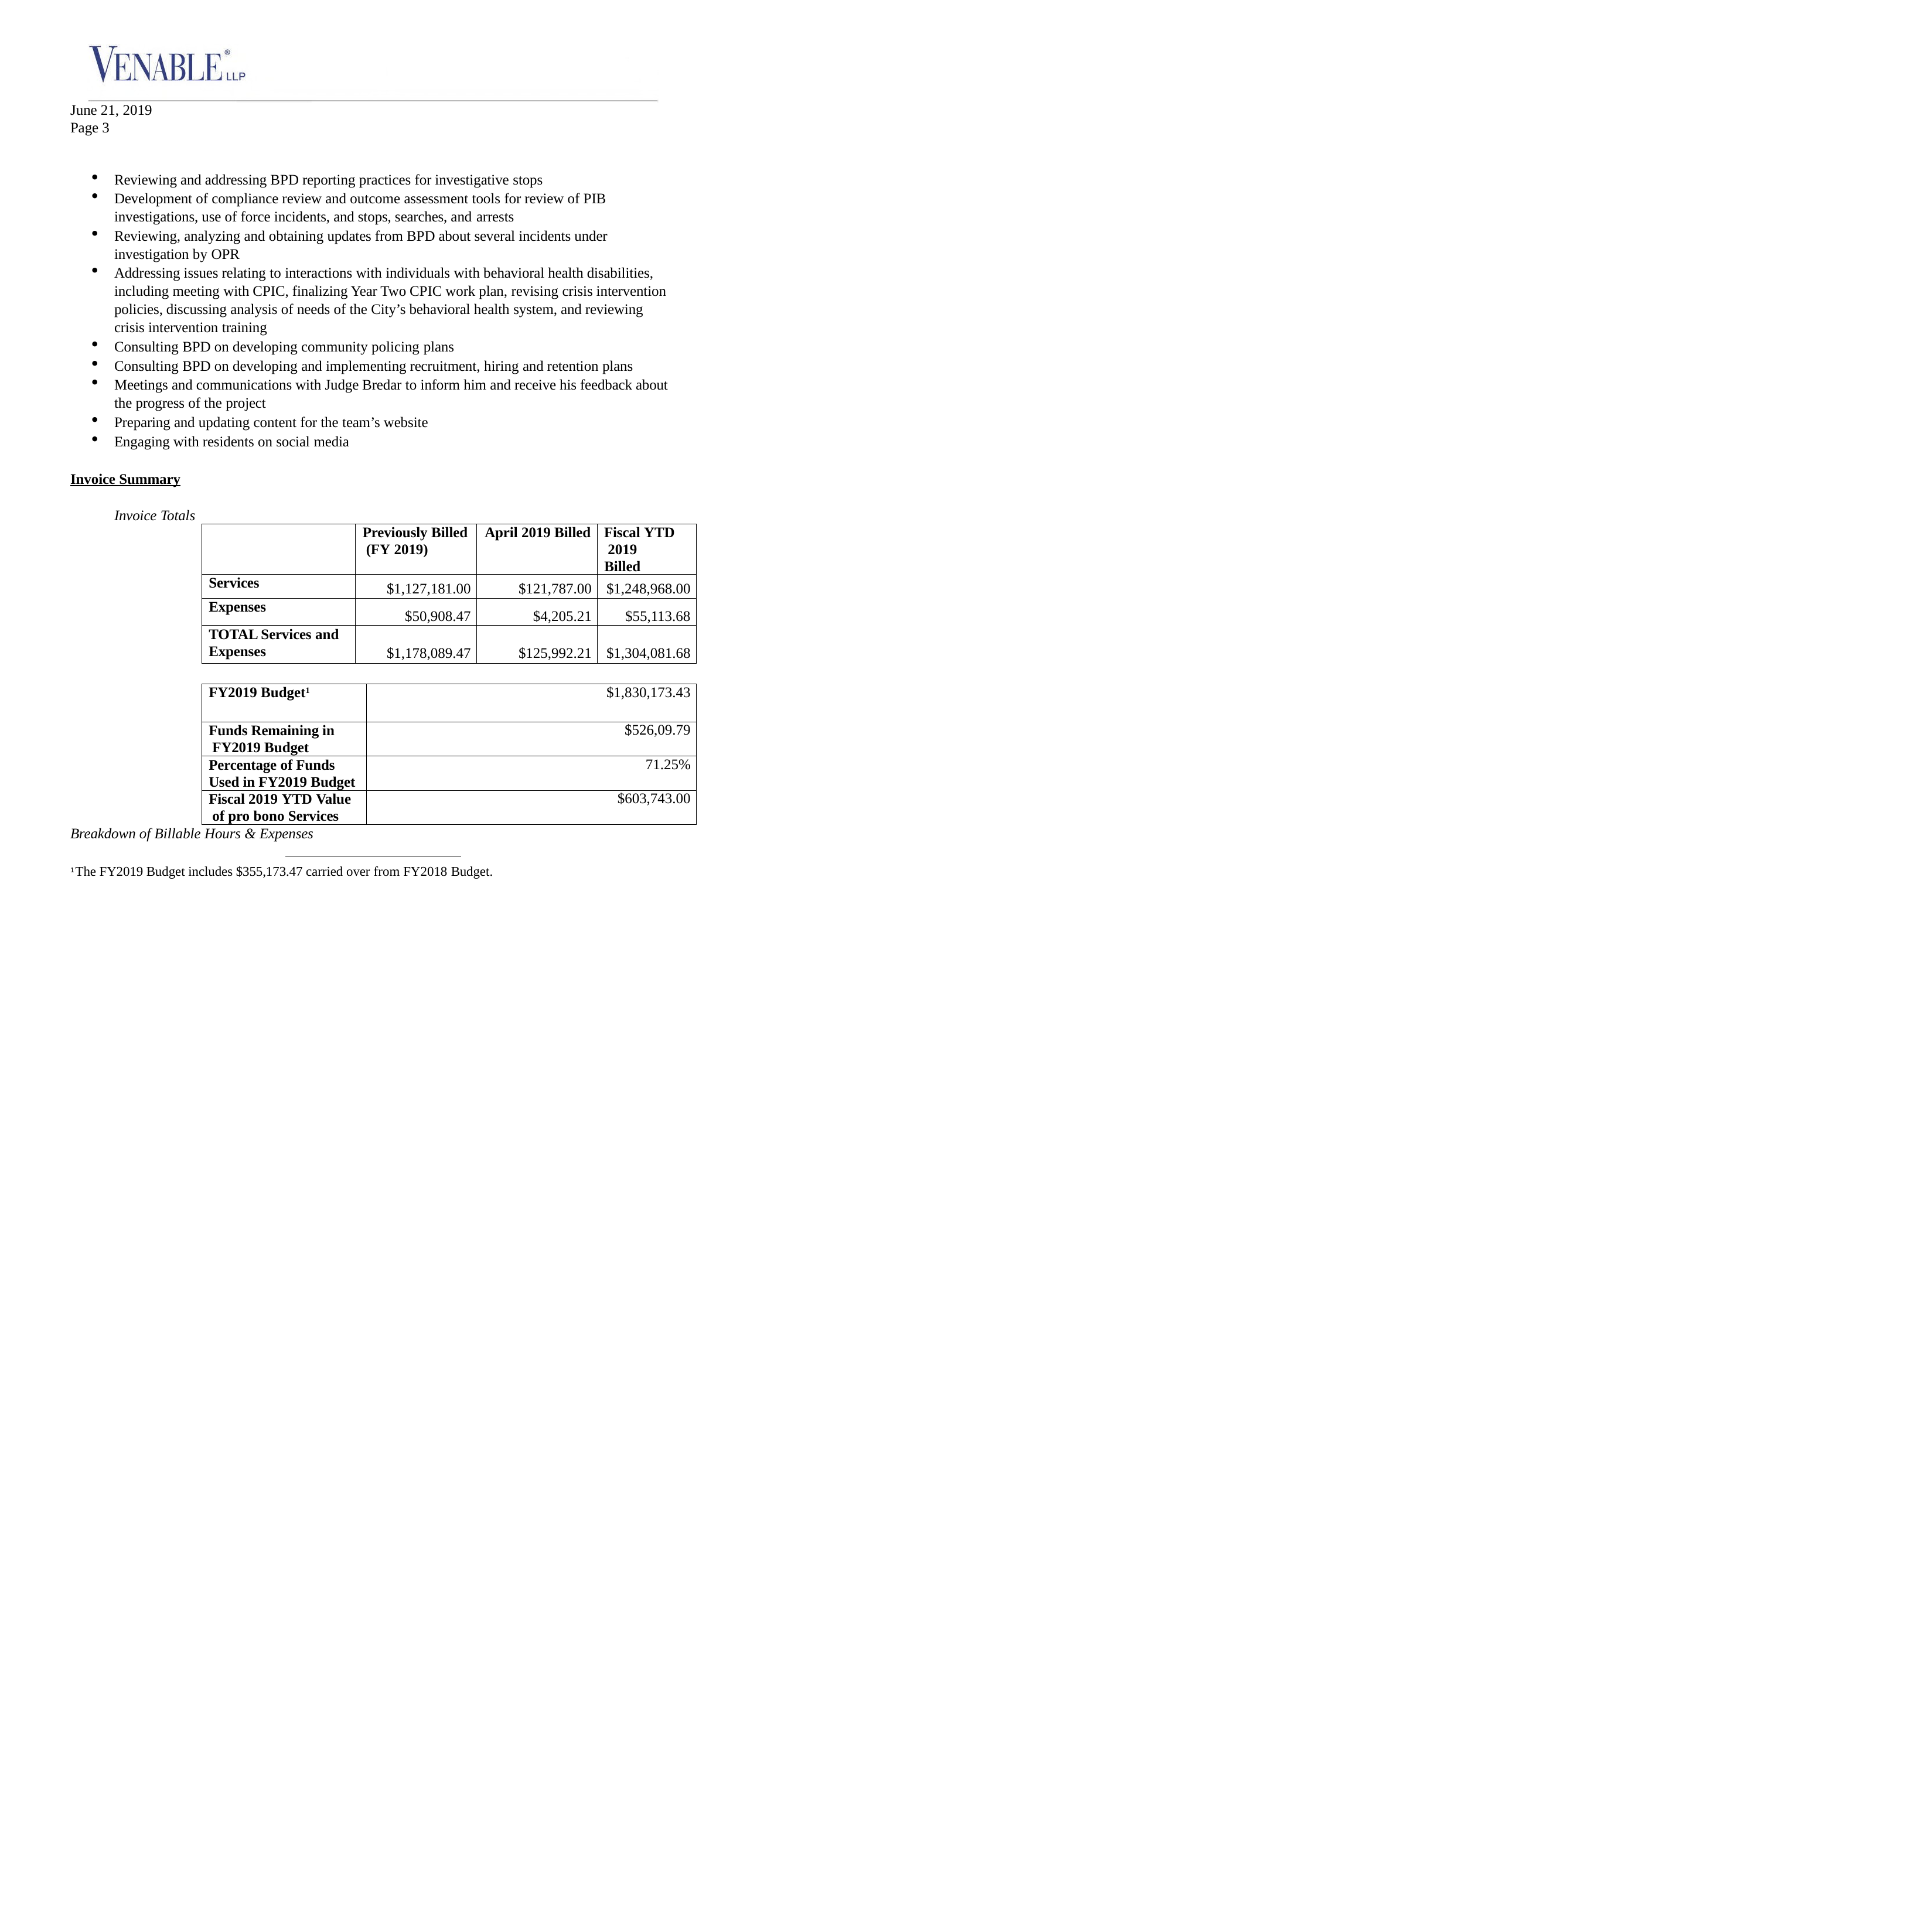

June 21, 2019
Page 3

Reviewing and addressing BPD reporting practices for investigative stops
Development of compliance review and outcome assessment tools for review of PIB  investigations, use of force incidents, and stops, searches, and arrests
Reviewing, analyzing and obtaining updates from BPD about several incidents under  investigation by OPR
Addressing issues relating to interactions with individuals with behavioral health disabilities,  including meeting with CPIC, finalizing Year Two CPIC work plan, revising crisis intervention  policies, discussing analysis of needs of the City’s behavioral health system, and reviewing  crisis intervention training
Consulting BPD on developing community policing plans
Consulting BPD on developing and implementing recruitment, hiring and retention plans
Meetings and communications with Judge Bredar to inform him and receive his feedback about  the progress of the project
Preparing and updating content for the team’s website
Engaging with residents on social media

Invoice Summary

Invoice Totals
|  | Previously Billed (FY 2019) | April 2019 Billed | Fiscal YTD 2019 Billed |
| --- | --- | --- | --- |
| Services | $1,127,181.00 | $121,787.00 | $1,248,968.00 |
| Expenses | $50,908.47 | $4,205.21 | $55,113.68 |
| TOTAL Services and Expenses | $1,178,089.47 | $125,992.21 | $1,304,081.68 |
| FY2019 Budget1 | $1,830,173.43 |
| --- | --- |
| Funds Remaining in FY2019 Budget | $526,09.79 |
| Percentage of Funds Used in FY2019 Budget | 71.25% |
| Fiscal 2019 YTD Value of pro bono Services | $603,743.00 |
Breakdown of Billable Hours & Expenses

1 The FY2019 Budget includes $355,173.47 carried over from FY2018 Budget.